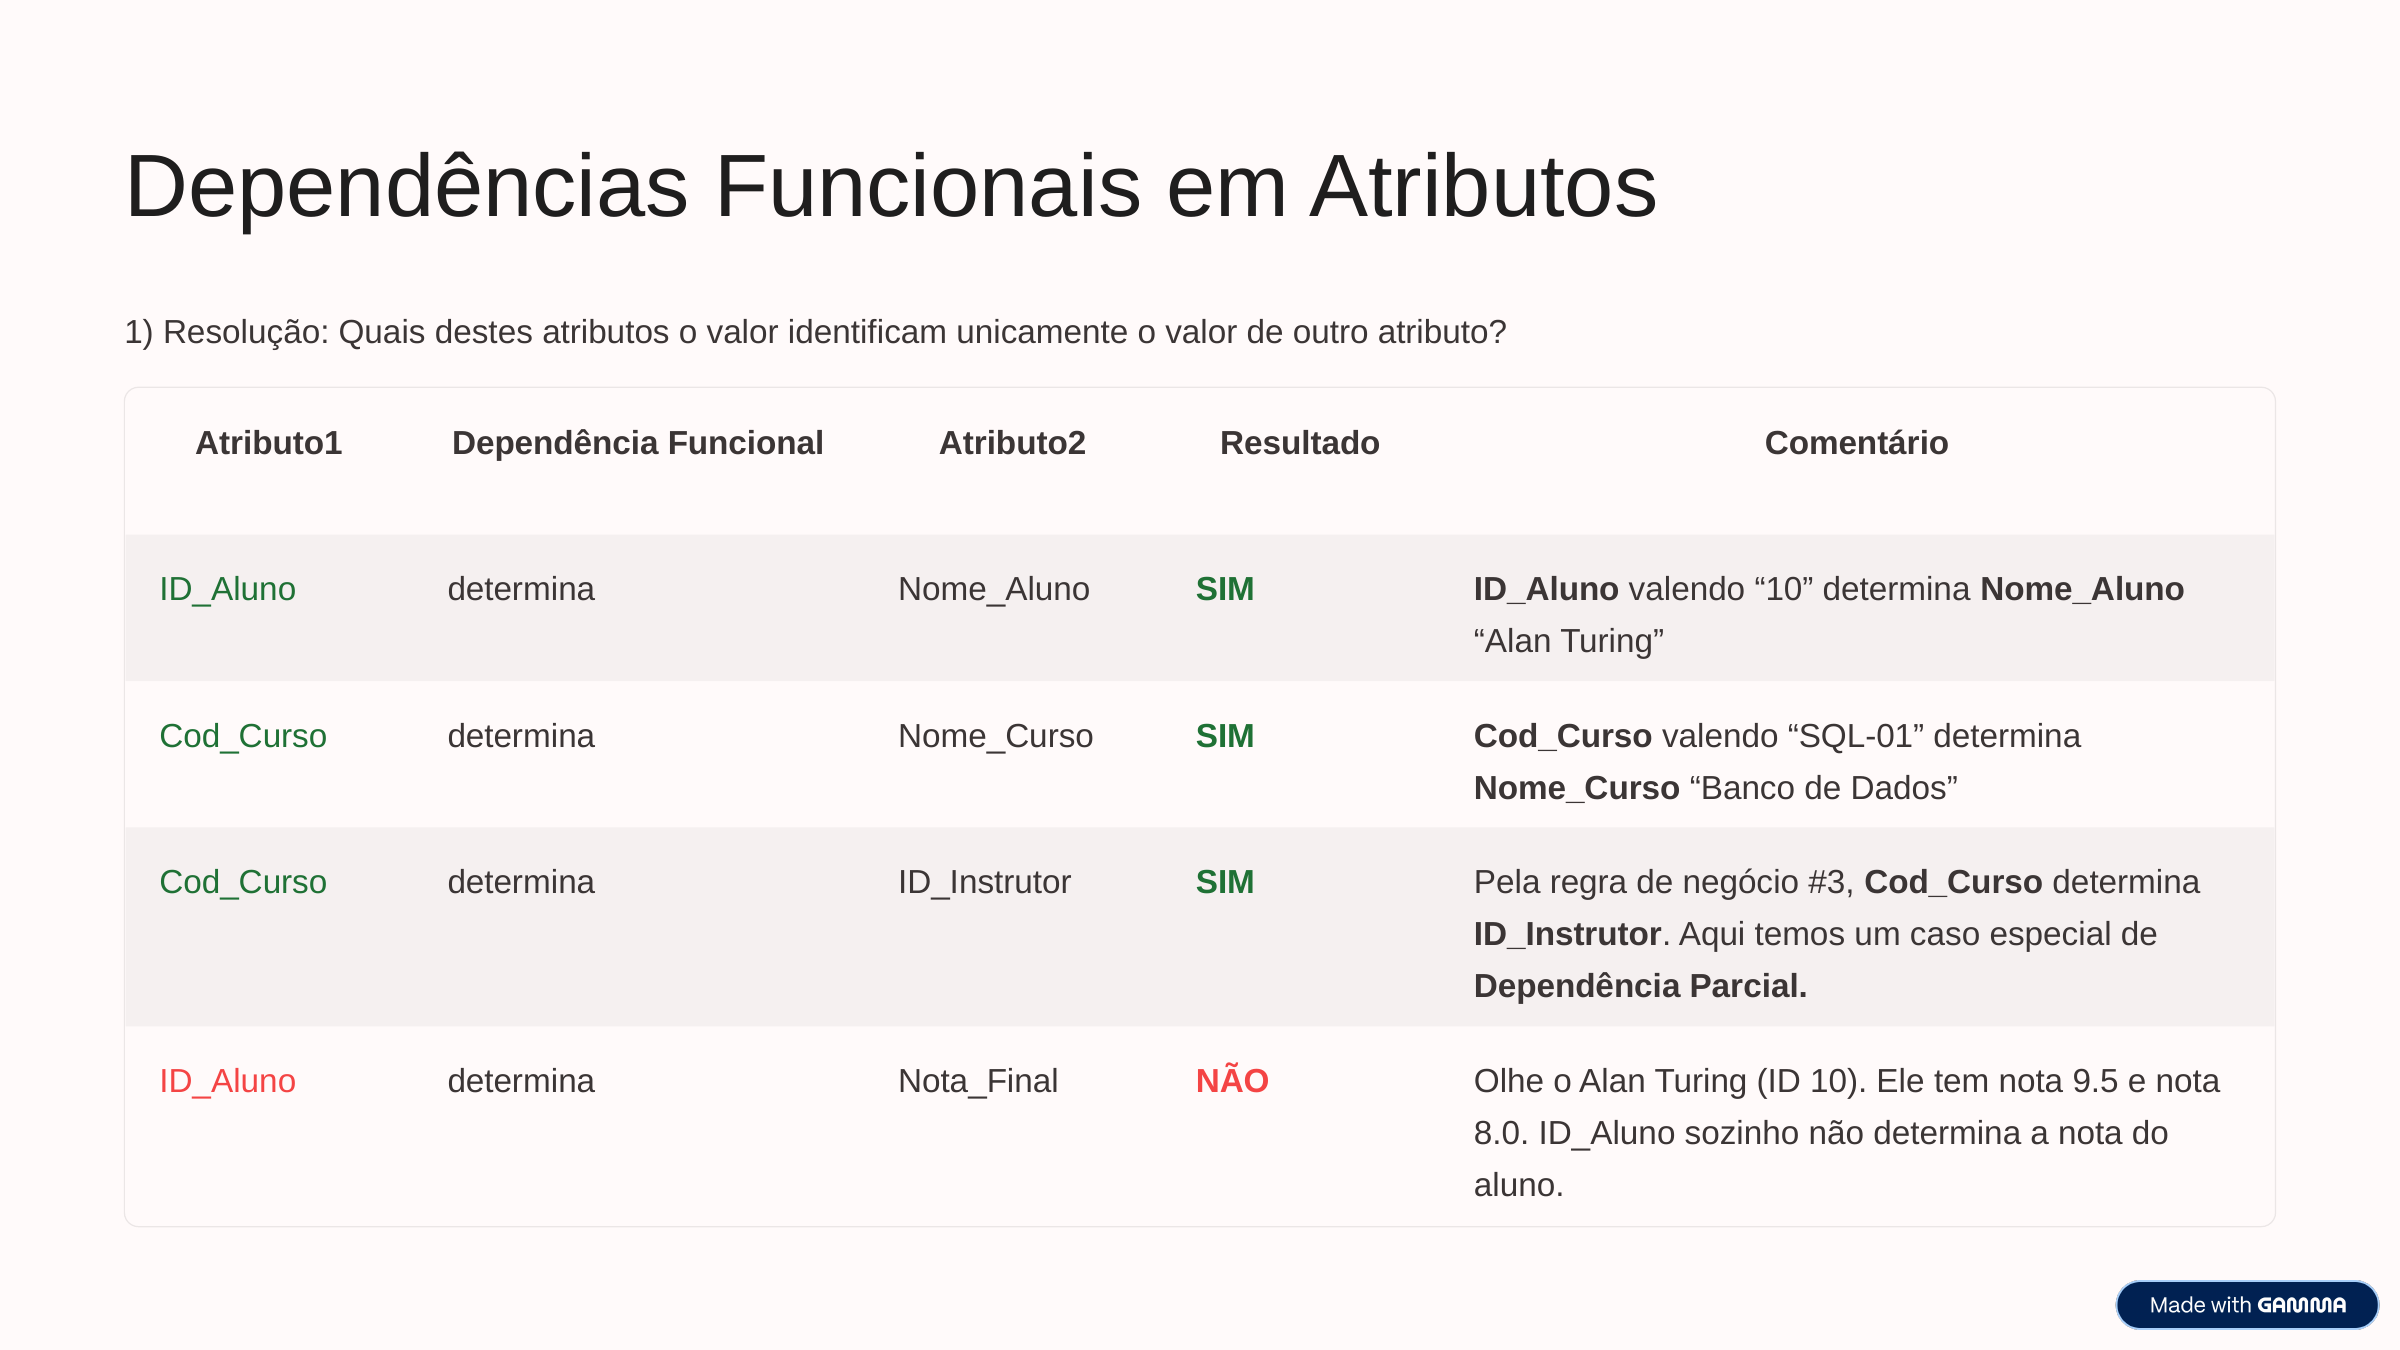

Dependências Funcionais em Atributos
1) Resolução: Quais destes atributos o valor identificam unicamente o valor de outro atributo?

Atributo1
Dependência Funcional
Atributo2
Resultado
Comentário

ID_Aluno
determina
Nome_Aluno
SIM
ID_Aluno valendo “10” determina Nome_Aluno “Alan Turing”

Cod_Curso
determina
Nome_Curso
SIM
Cod_Curso valendo “SQL-01” determina Nome_Curso “Banco de Dados”

Cod_Curso
determina
ID_Instrutor
SIM
Pela regra de negócio #3, Cod_Curso determina ID_Instrutor. Aqui temos um caso especial de Dependência Parcial.

ID_Aluno
determina
Nota_Final
NÃO
Olhe o Alan Turing (ID 10). Ele tem nota 9.5 e nota 8.0. ID_Aluno sozinho não determina a nota do aluno.